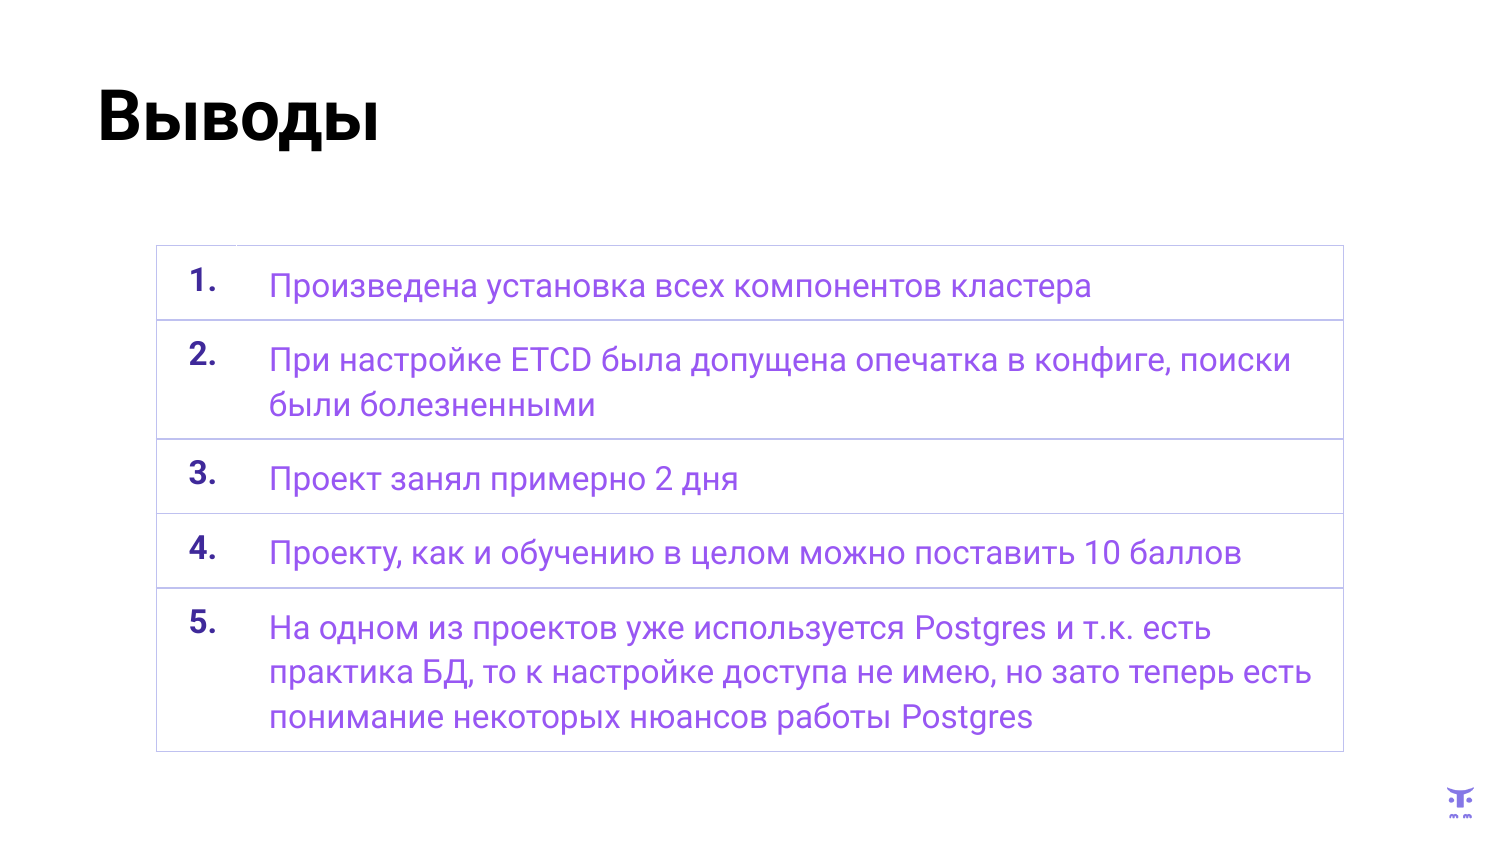

# Выводы

| 1. | Произведена установка всех компонентов кластера |
| --- | --- |
| 2. | При настройке ETCD была допущена опечатка в конфиге, поиски были болезненными |
| 3. | Проект занял примерно 2 дня |
| 4. | Проекту, как и обучению в целом можно поставить 10 баллов |
| 5. | На одном из проектов уже используется Postgres и т.к. есть практика БД, то к настройке доступа не имею, но зато теперь есть понимание некоторых нюансов работы Postgres |